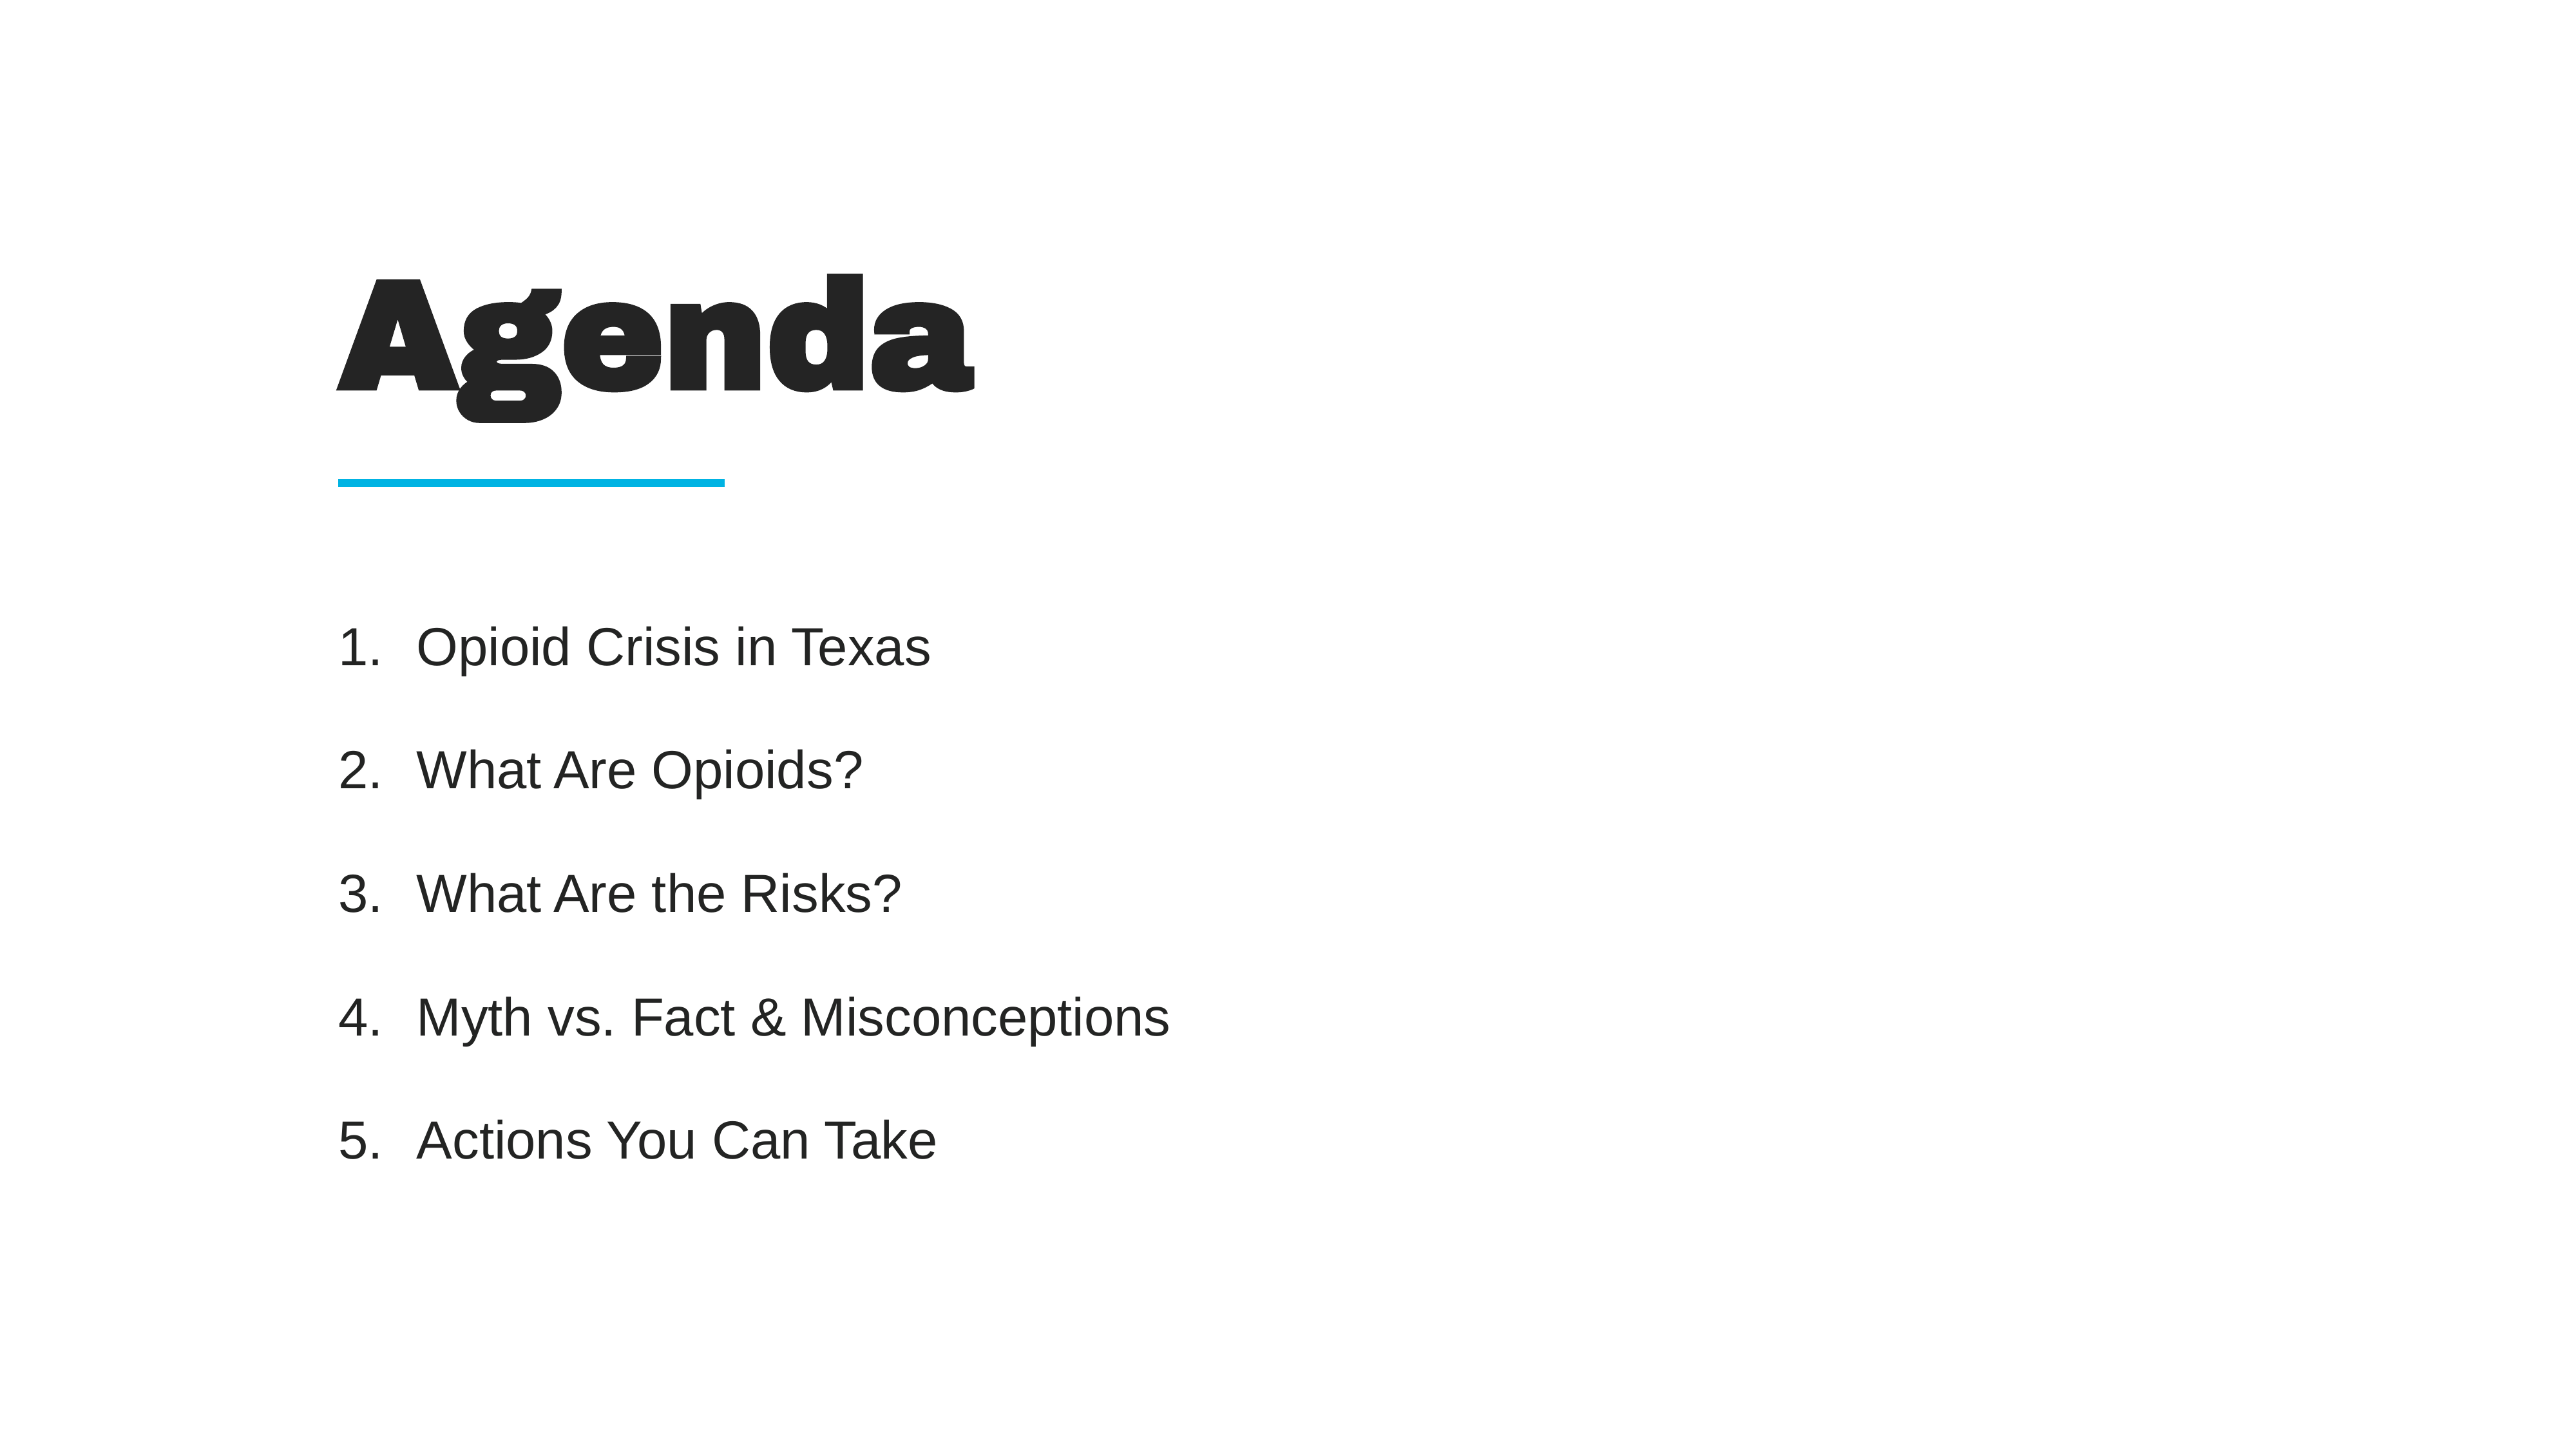

# Agenda
Opioid Crisis in Texas
What Are Opioids?
What Are the Risks?
Myth vs. Fact & Misconceptions
Actions You Can Take